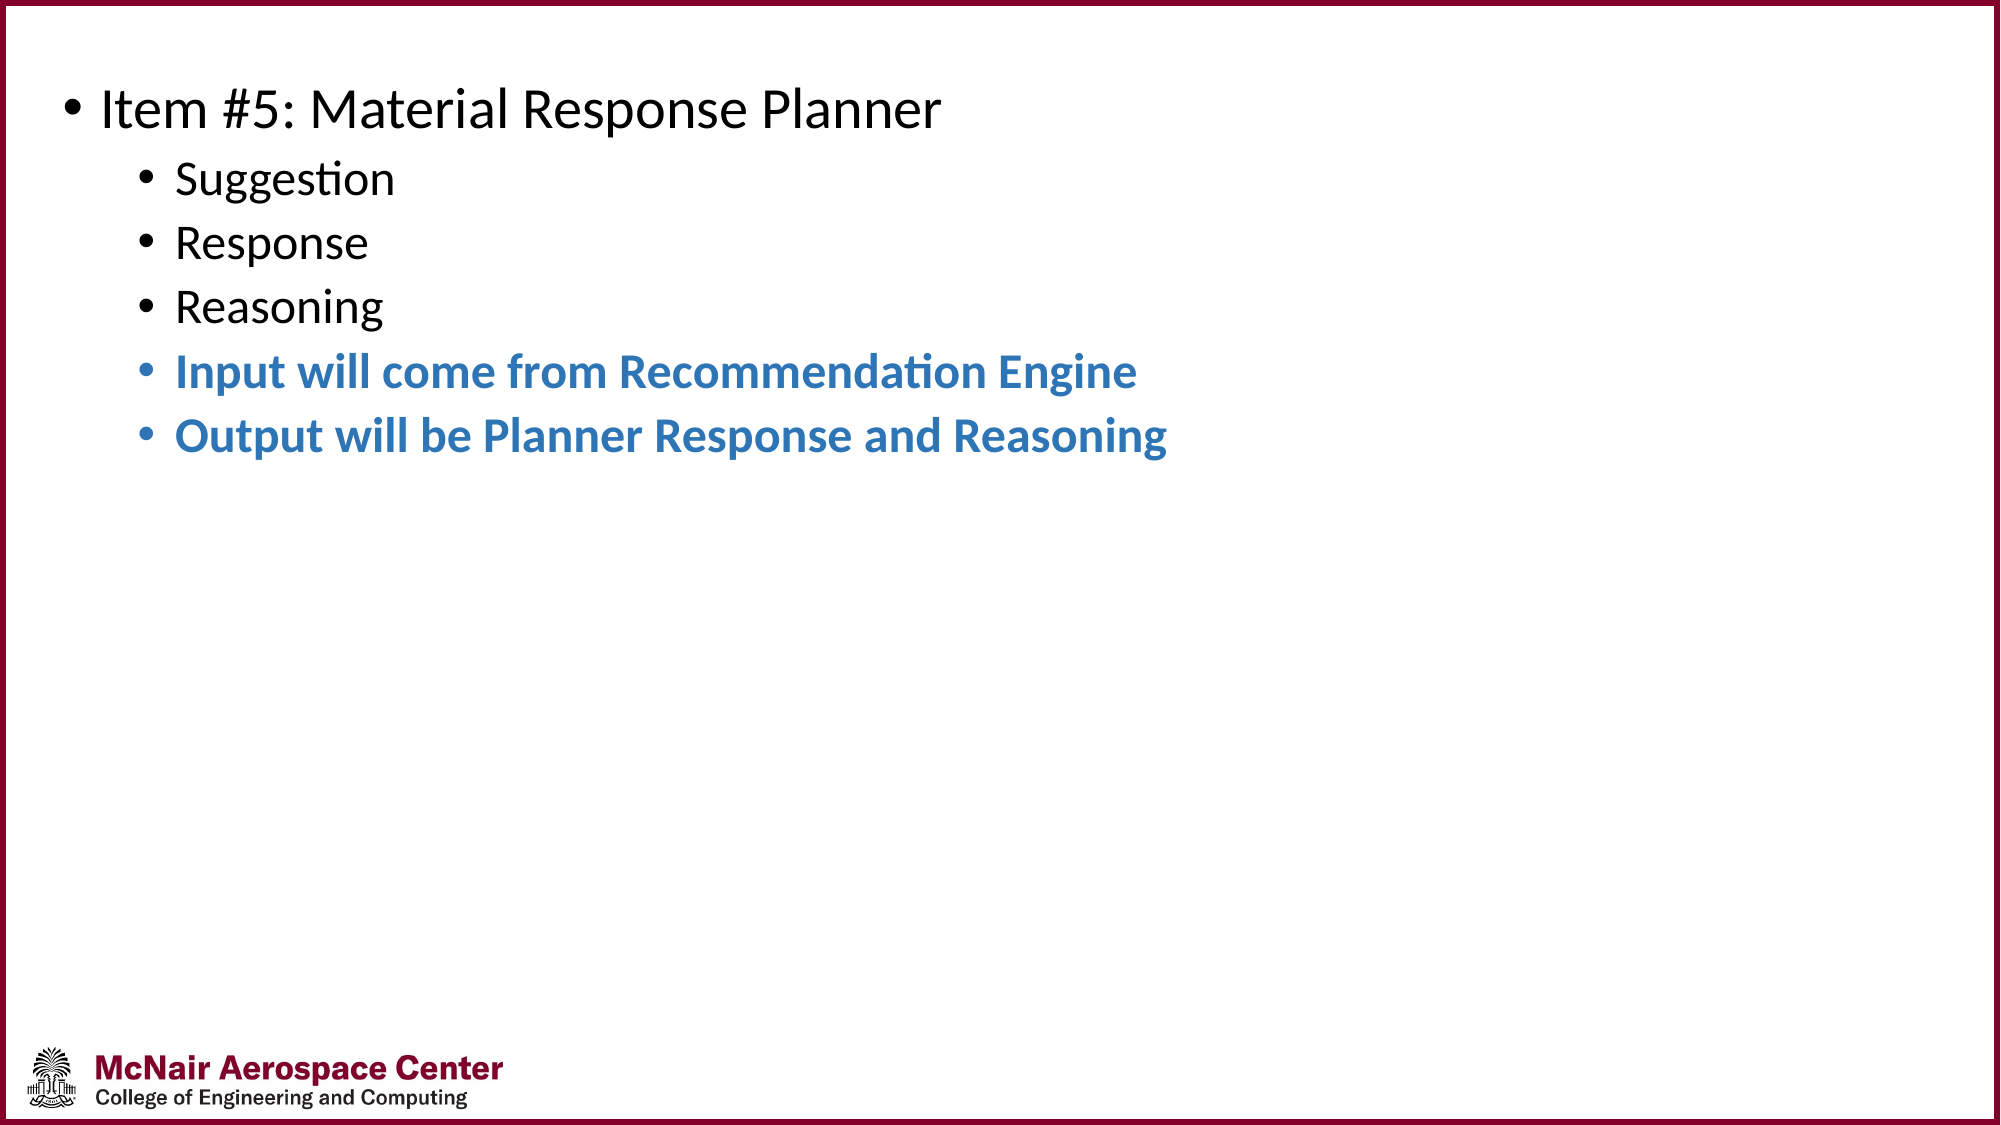

Item #5: Material Response Planner
Suggestion
Response
Reasoning
Input will come from Recommendation Engine
Output will be Planner Response and Reasoning